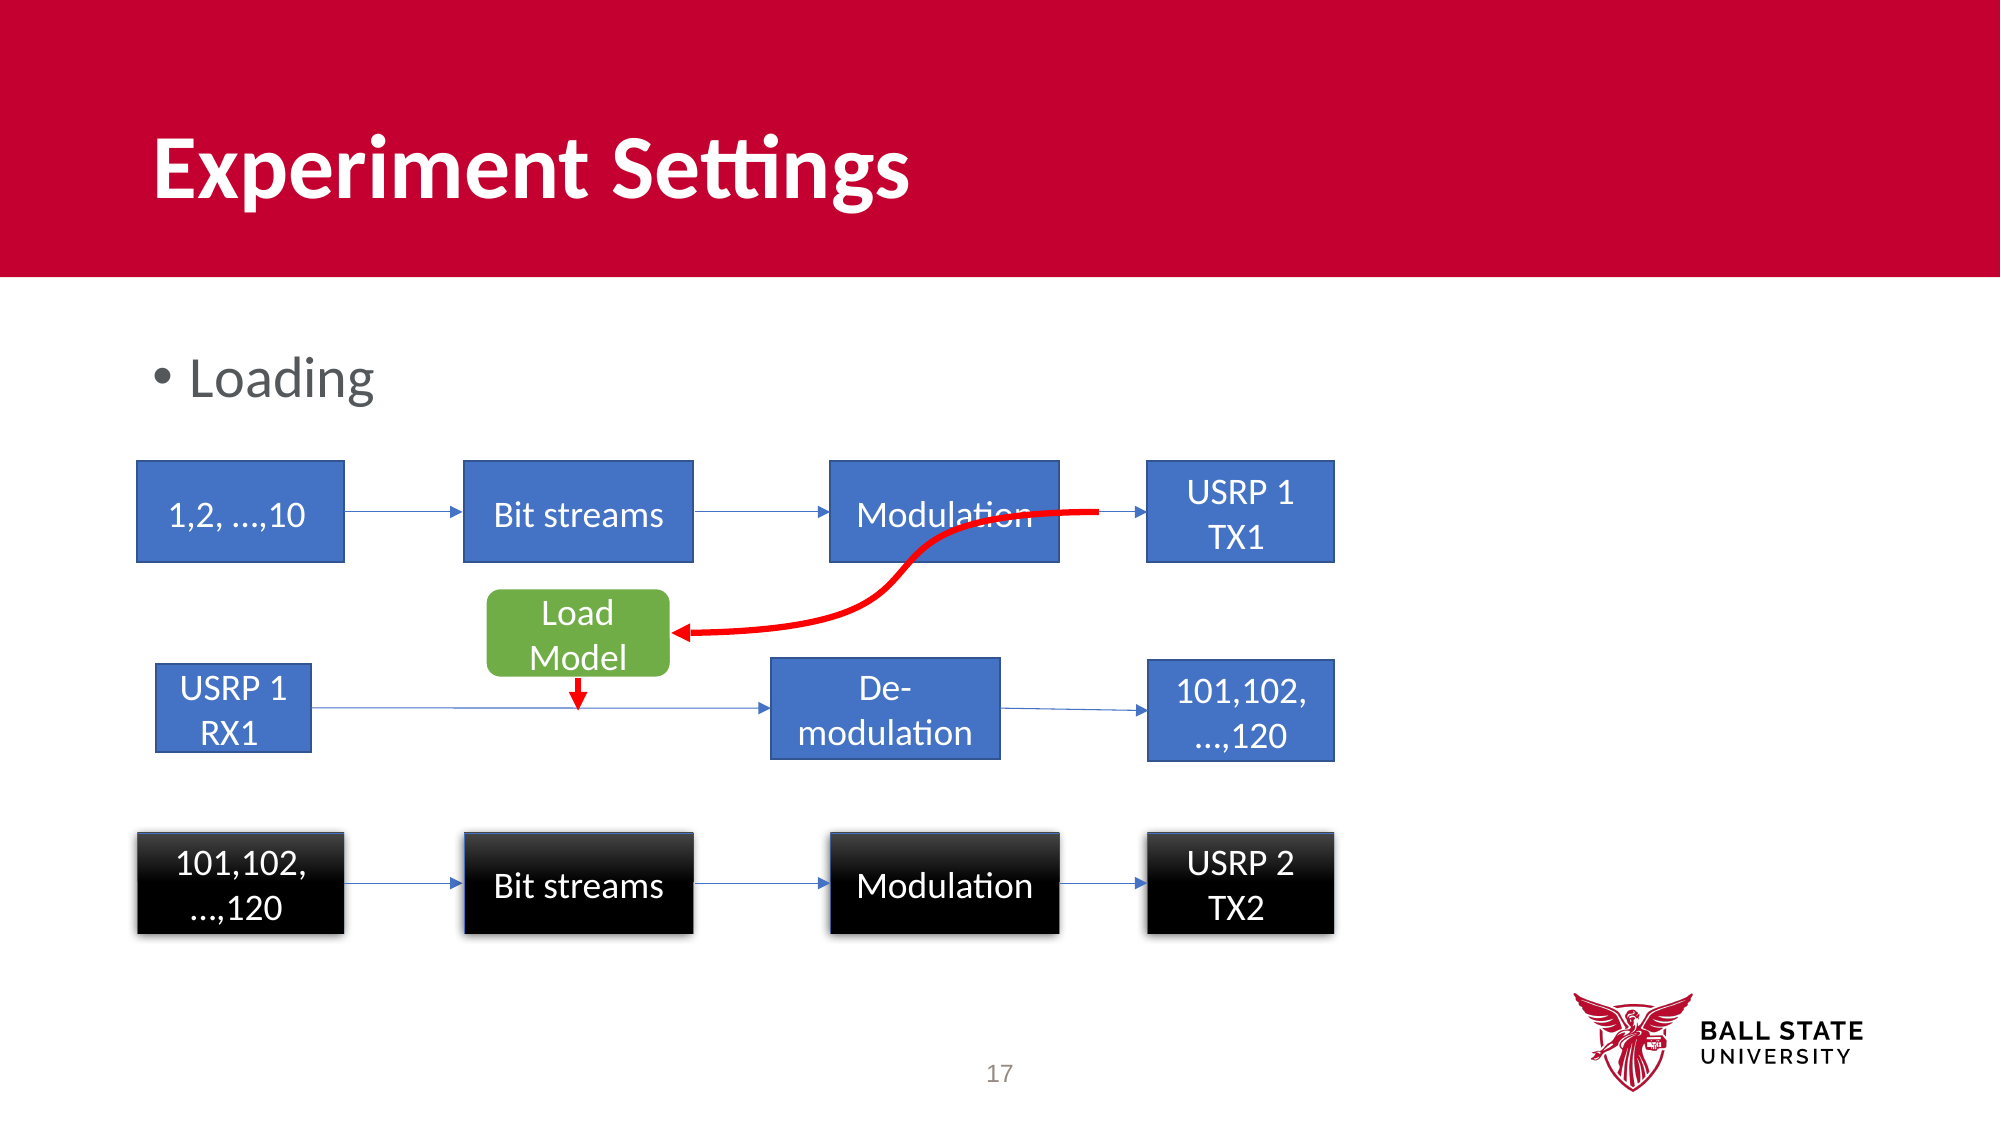

# Experiment Settings
Loading
Bit streams
Modulation
1,2, …,10
USRP 1 TX1
Load Model
De-modulation
101,102,…,120
USRP 1 RX1
Bit streams
Modulation
101,102, …,120
USRP 2 TX2
17